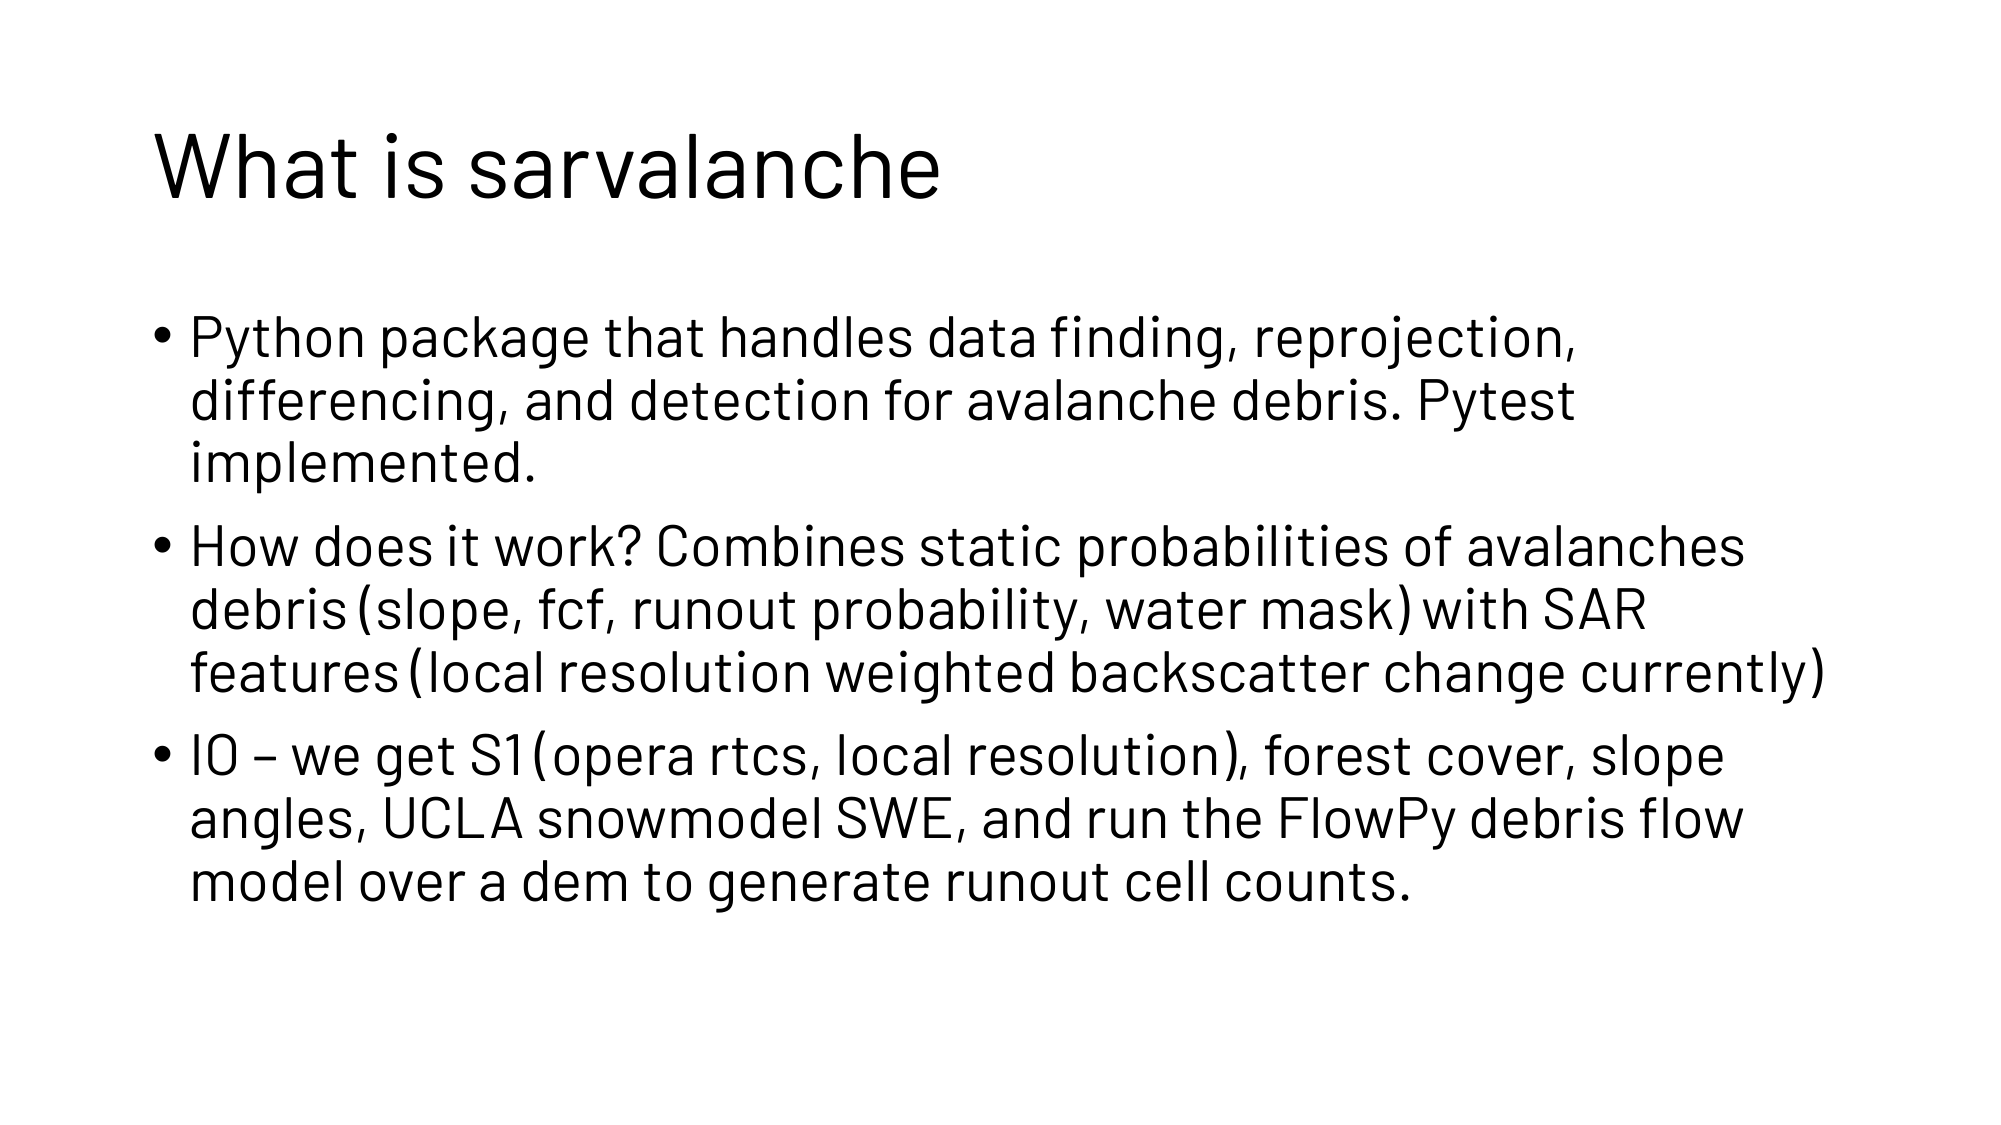

# What is sarvalanche
Python package that handles data finding, reprojection, differencing, and detection for avalanche debris. Pytest implemented.
How does it work? Combines static probabilities of avalanches debris (slope, fcf, runout probability, water mask) with SAR features (local resolution weighted backscatter change currently)
IO – we get S1 (opera rtcs, local resolution), forest cover, slope angles, UCLA snowmodel SWE, and run the FlowPy debris flow model over a dem to generate runout cell counts.